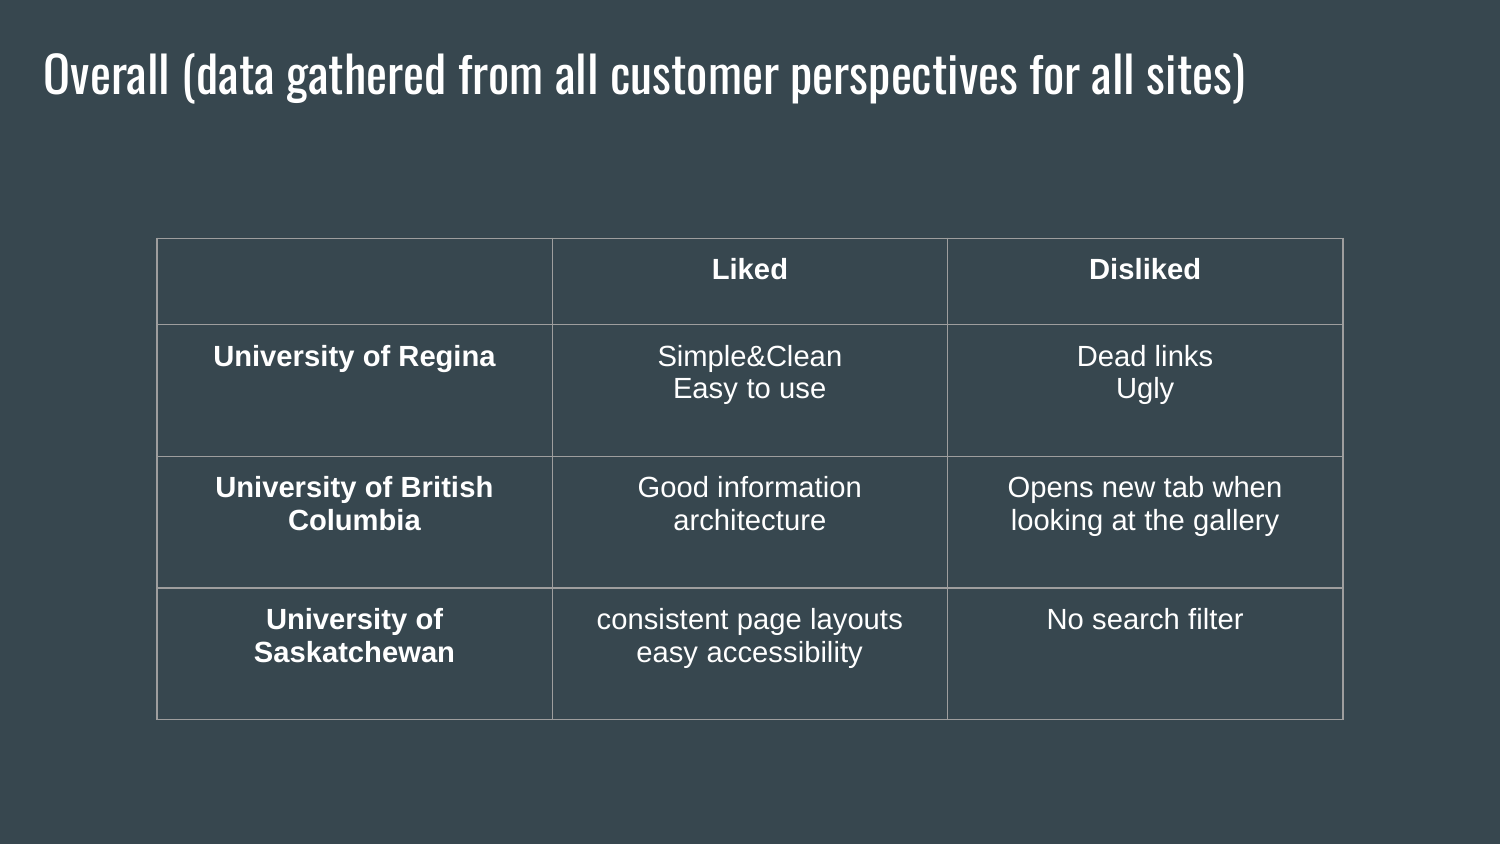

Overall (data gathered from all customer perspectives for all sites)

|  | Liked | Disliked |
| --- | --- | --- |
| University of Regina | Simple&Clean Easy to use | Dead links Ugly |
| University of British Columbia | Good information architecture | Opens new tab when looking at the gallery |
| University of Saskatchewan | consistent page layouts easy accessibility | No search filter |